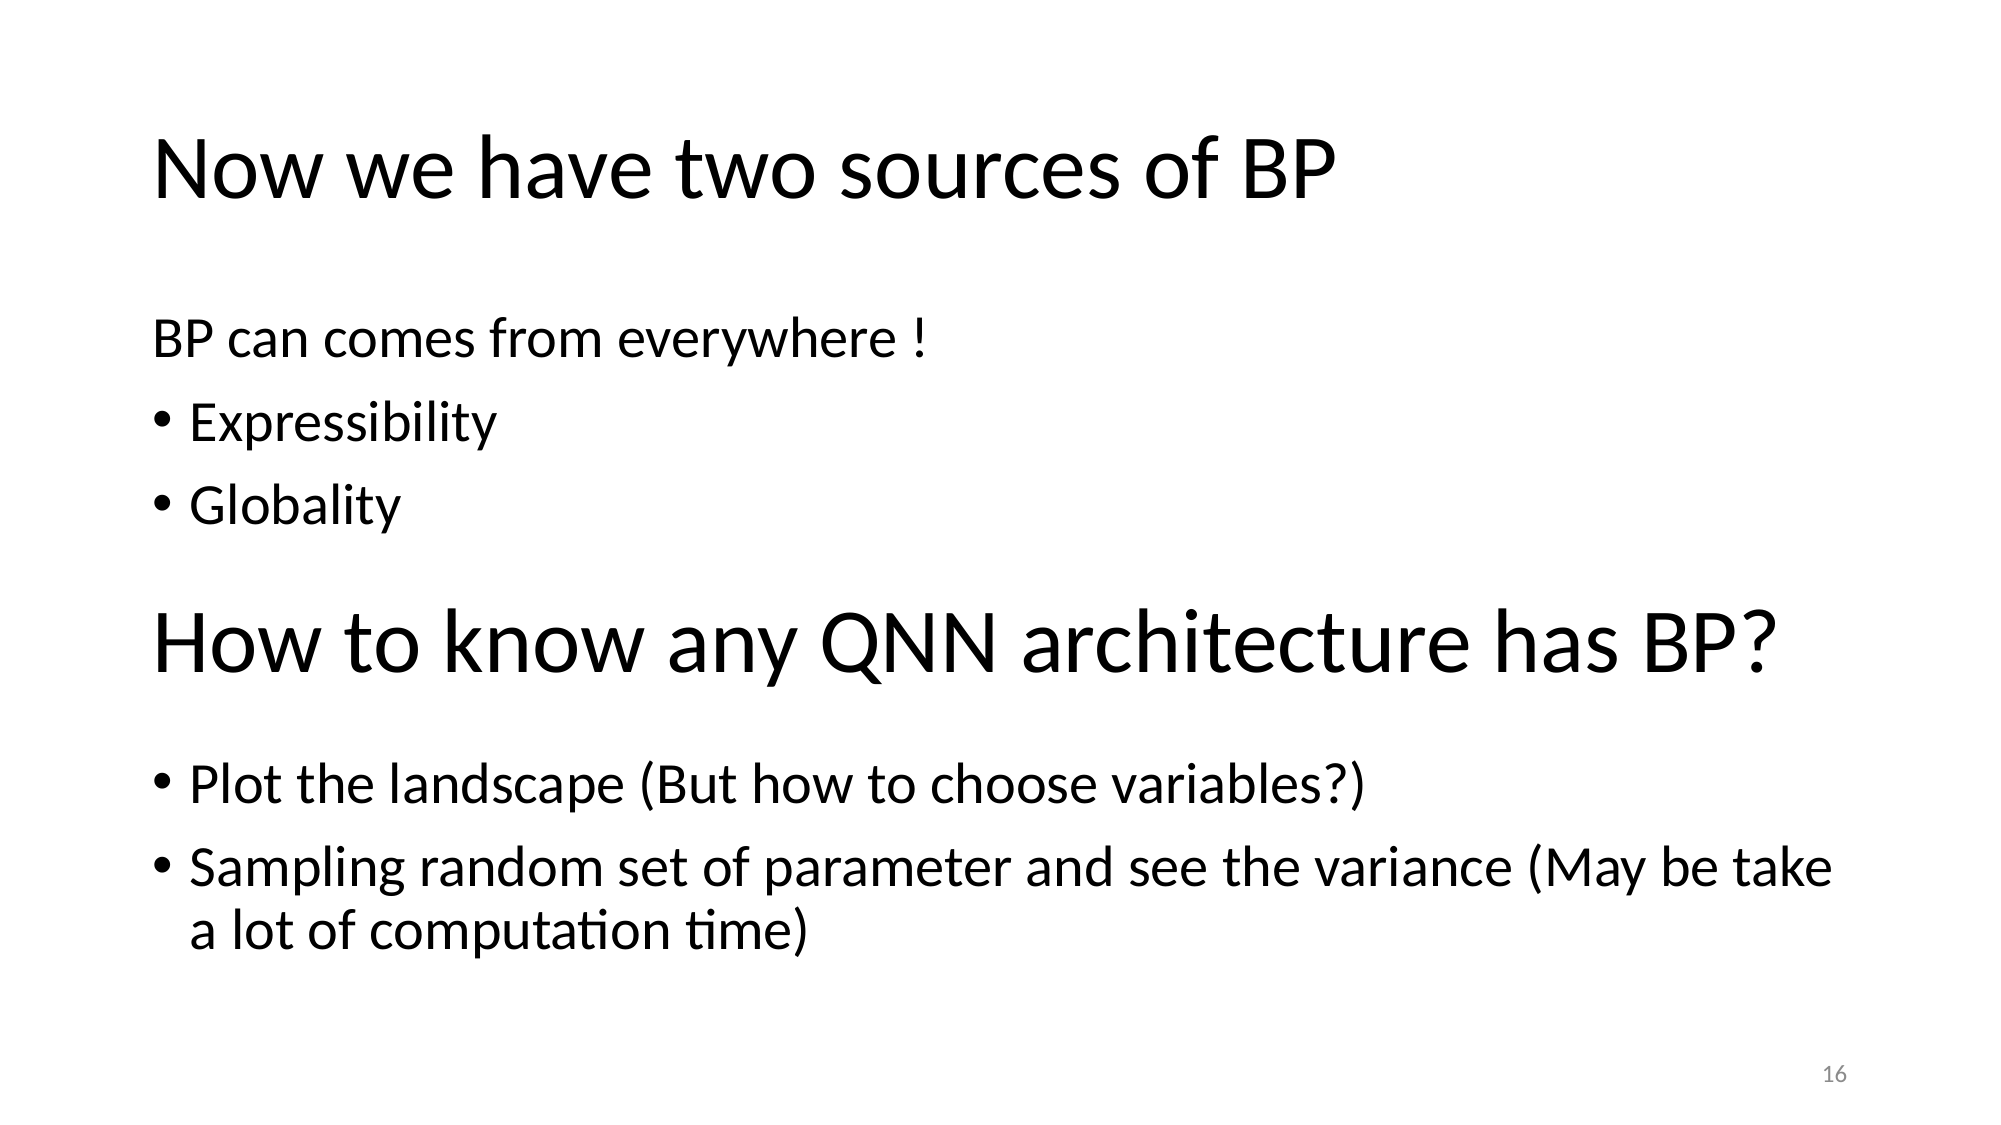

# Now we have two sources of BP
BP can comes from everywhere !
Expressibility
Globality
How to know any QNN architecture has BP?

Plot the landscape (But how to choose variables?)
Sampling random set of parameter and see the variance (May be take a lot of computation time)
16